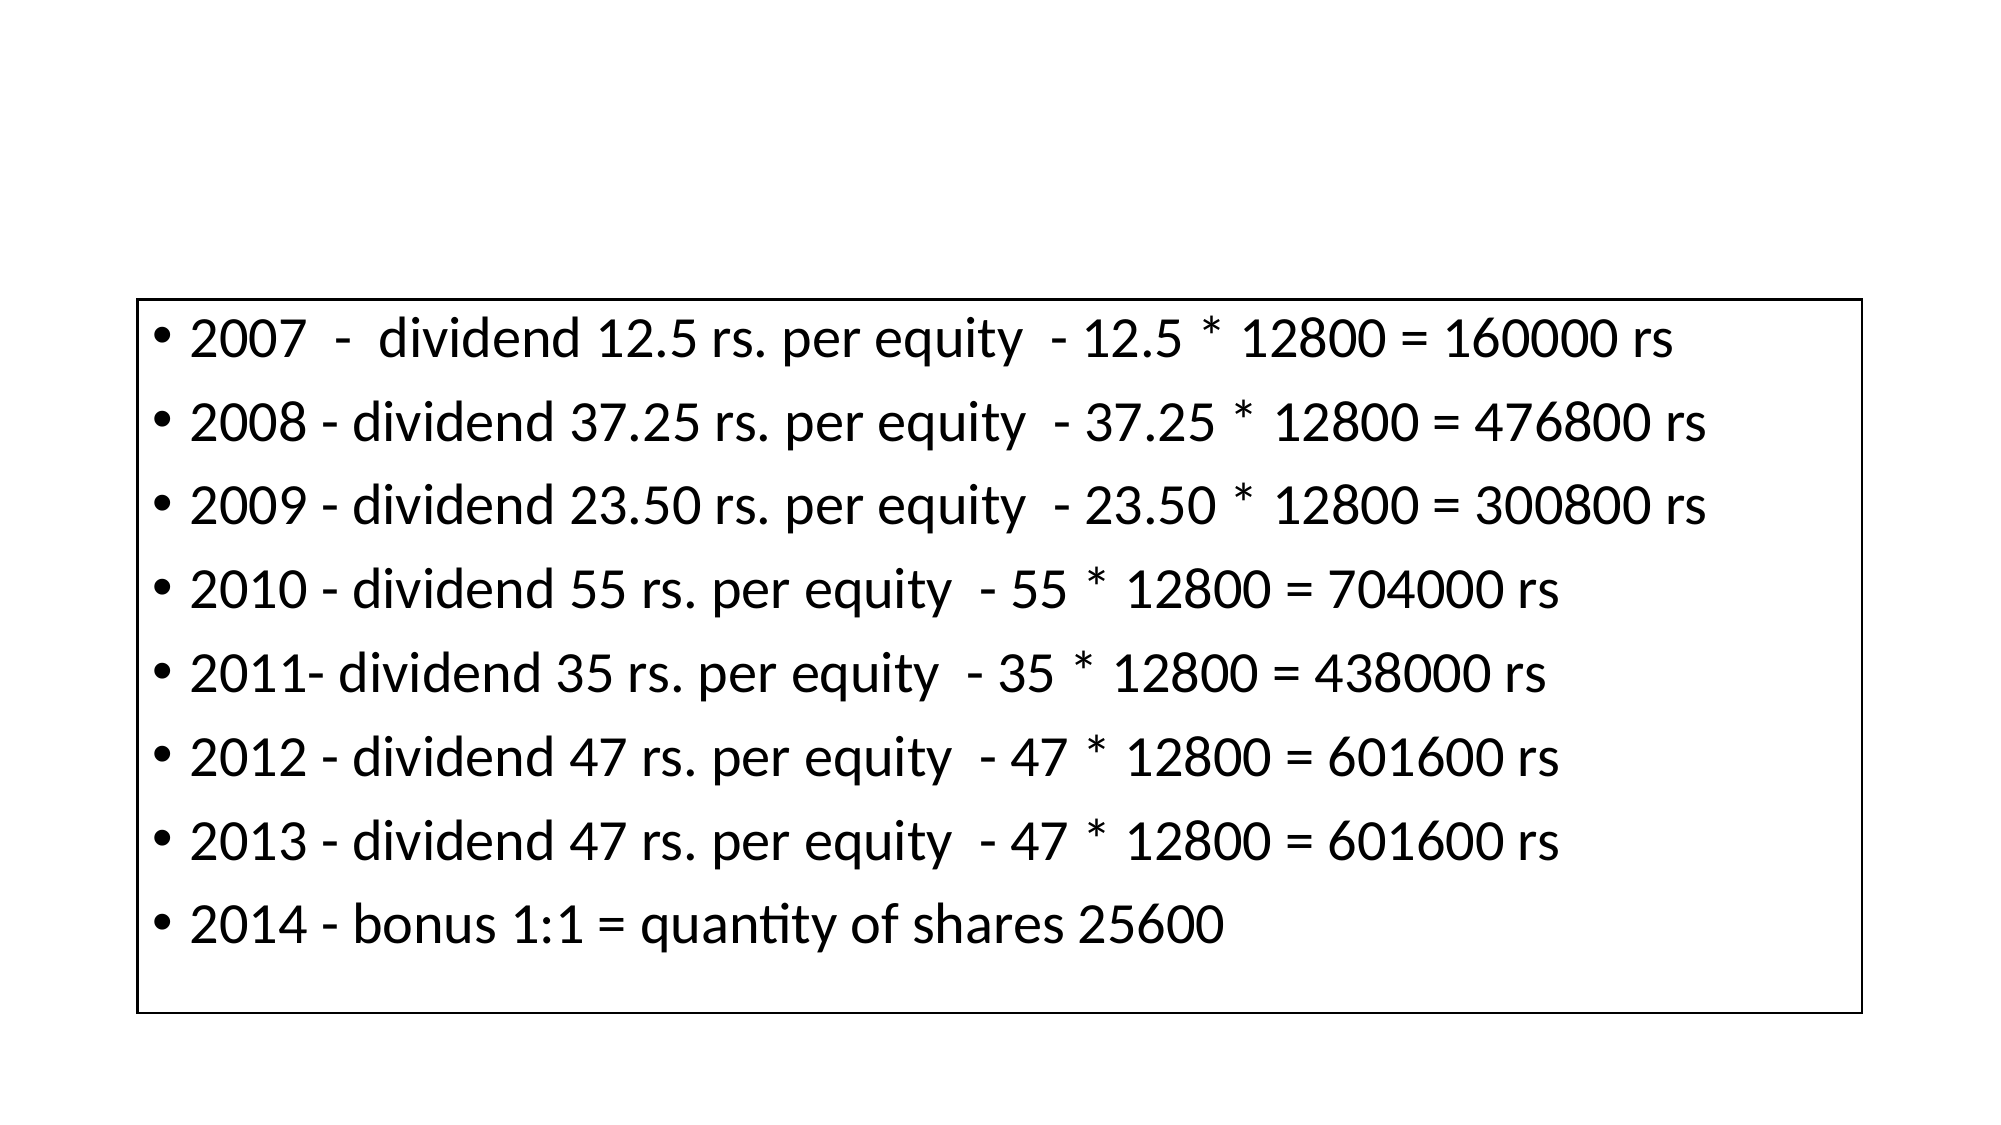

#
2007  -  dividend 12.5 rs. per equity  - 12.5 * 12800 = 160000 rs
2008 - dividend 37.25 rs. per equity  - 37.25 * 12800 = 476800 rs
2009 - dividend 23.50 rs. per equity  - 23.50 * 12800 = 300800 rs
2010 - dividend 55 rs. per equity  - 55 * 12800 = 704000 rs
2011- dividend 35 rs. per equity  - 35 * 12800 = 438000 rs
2012 - dividend 47 rs. per equity  - 47 * 12800 = 601600 rs
2013 - dividend 47 rs. per equity  - 47 * 12800 = 601600 rs
2014 - bonus 1:1 = quantity of shares 25600